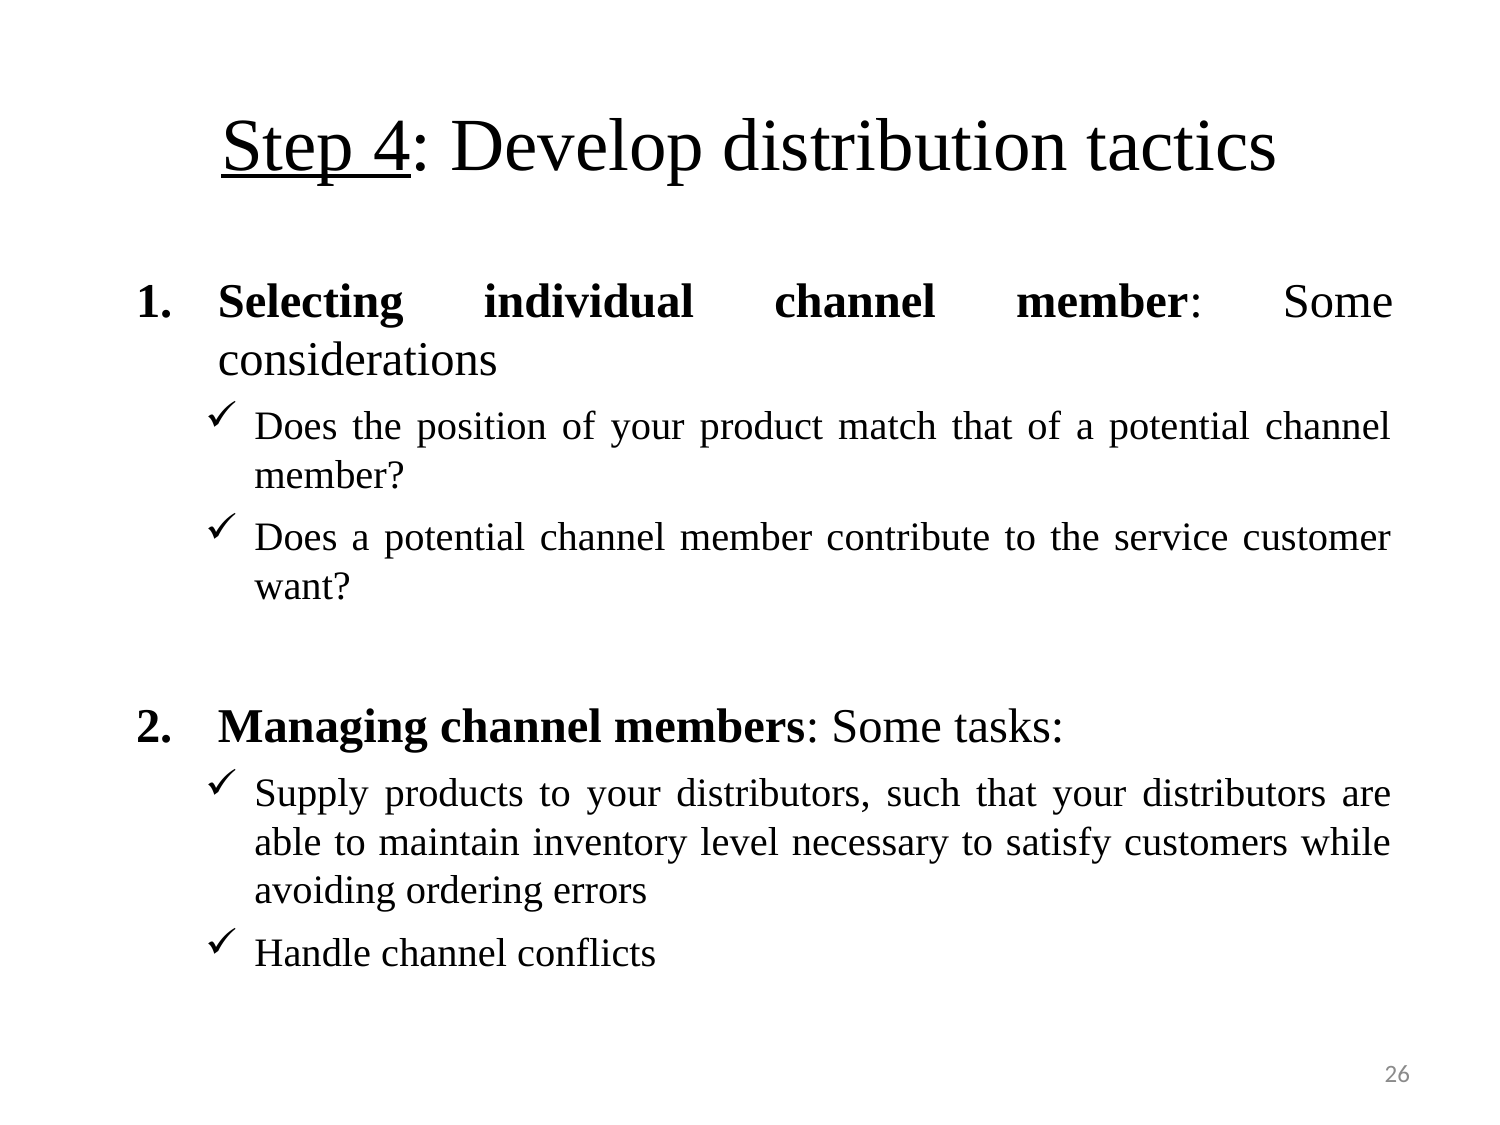

Step 4: Develop distribution tactics
Selecting individual channel member: Some considerations
Does the position of your product match that of a potential channel member?
Does a potential channel member contribute to the service customer want?

Managing channel members: Some tasks:
Supply products to your distributors, such that your distributors are able to maintain inventory level necessary to satisfy customers while avoiding ordering errors
Handle channel conflicts

26